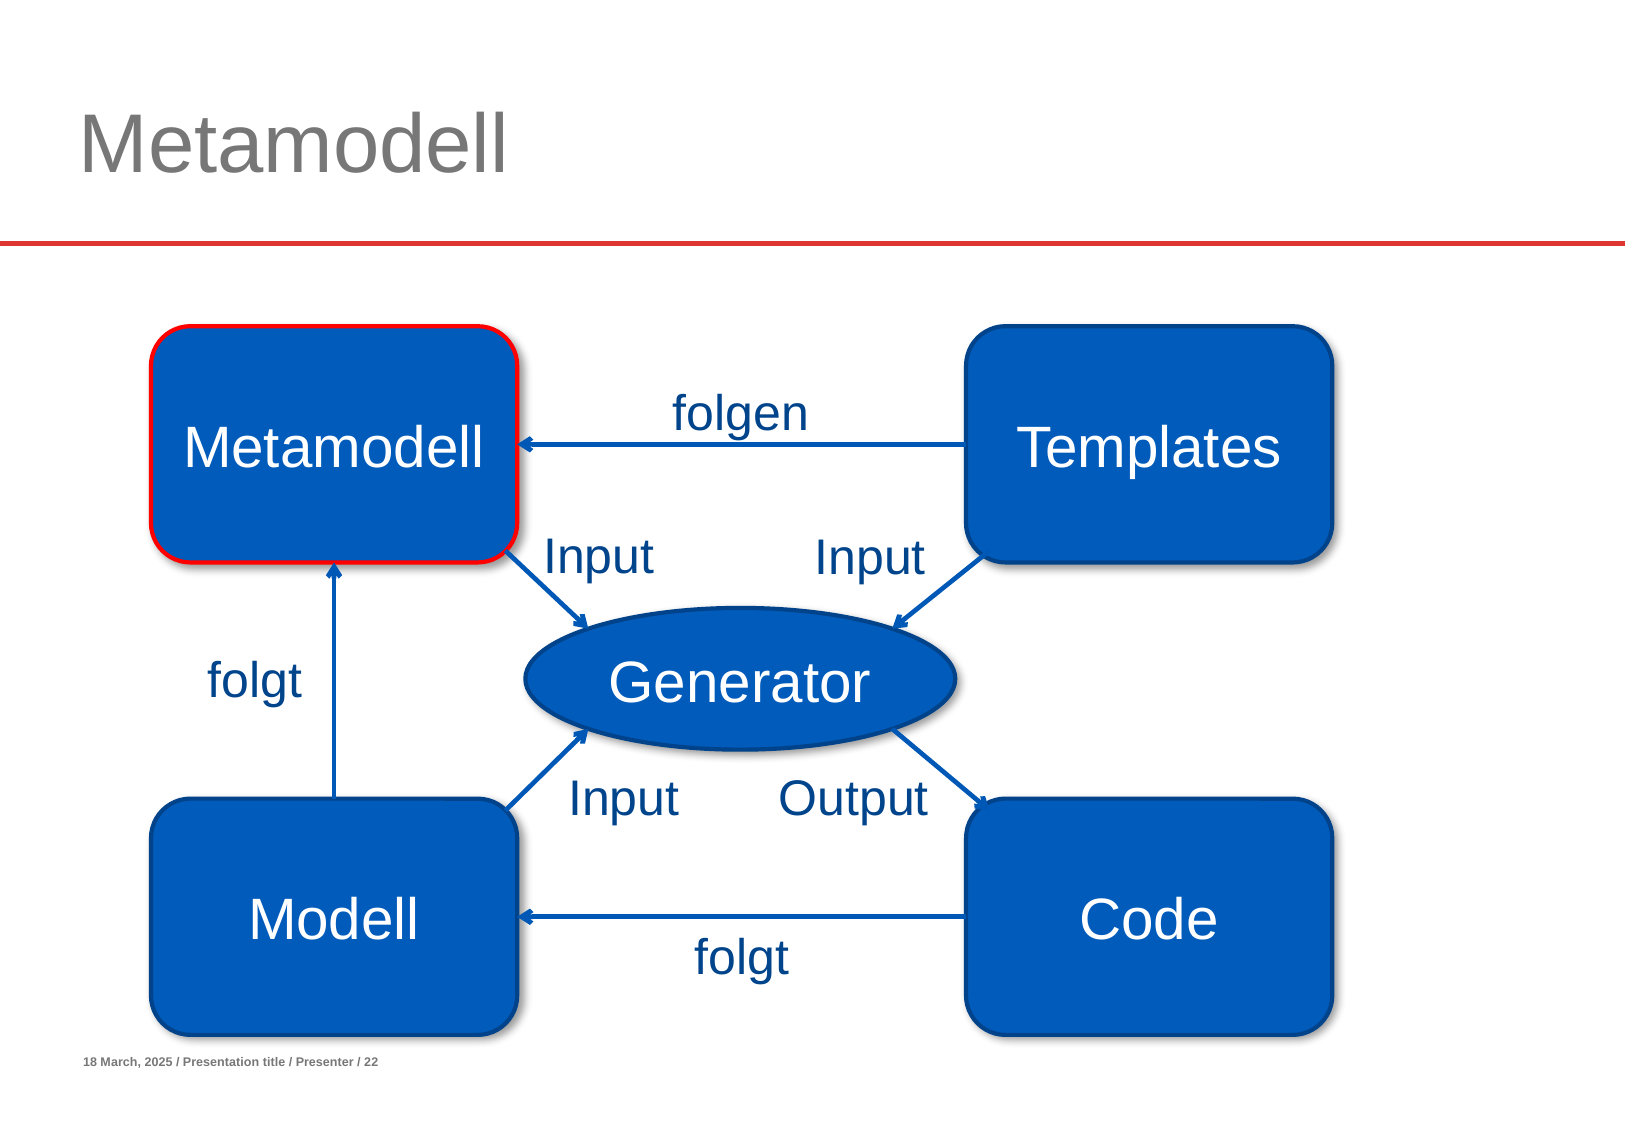

# Metamodell

Metamodell
Templates
folgen
Input
Input
Generator
folgt
Output
Input
Modell
Code
folgt